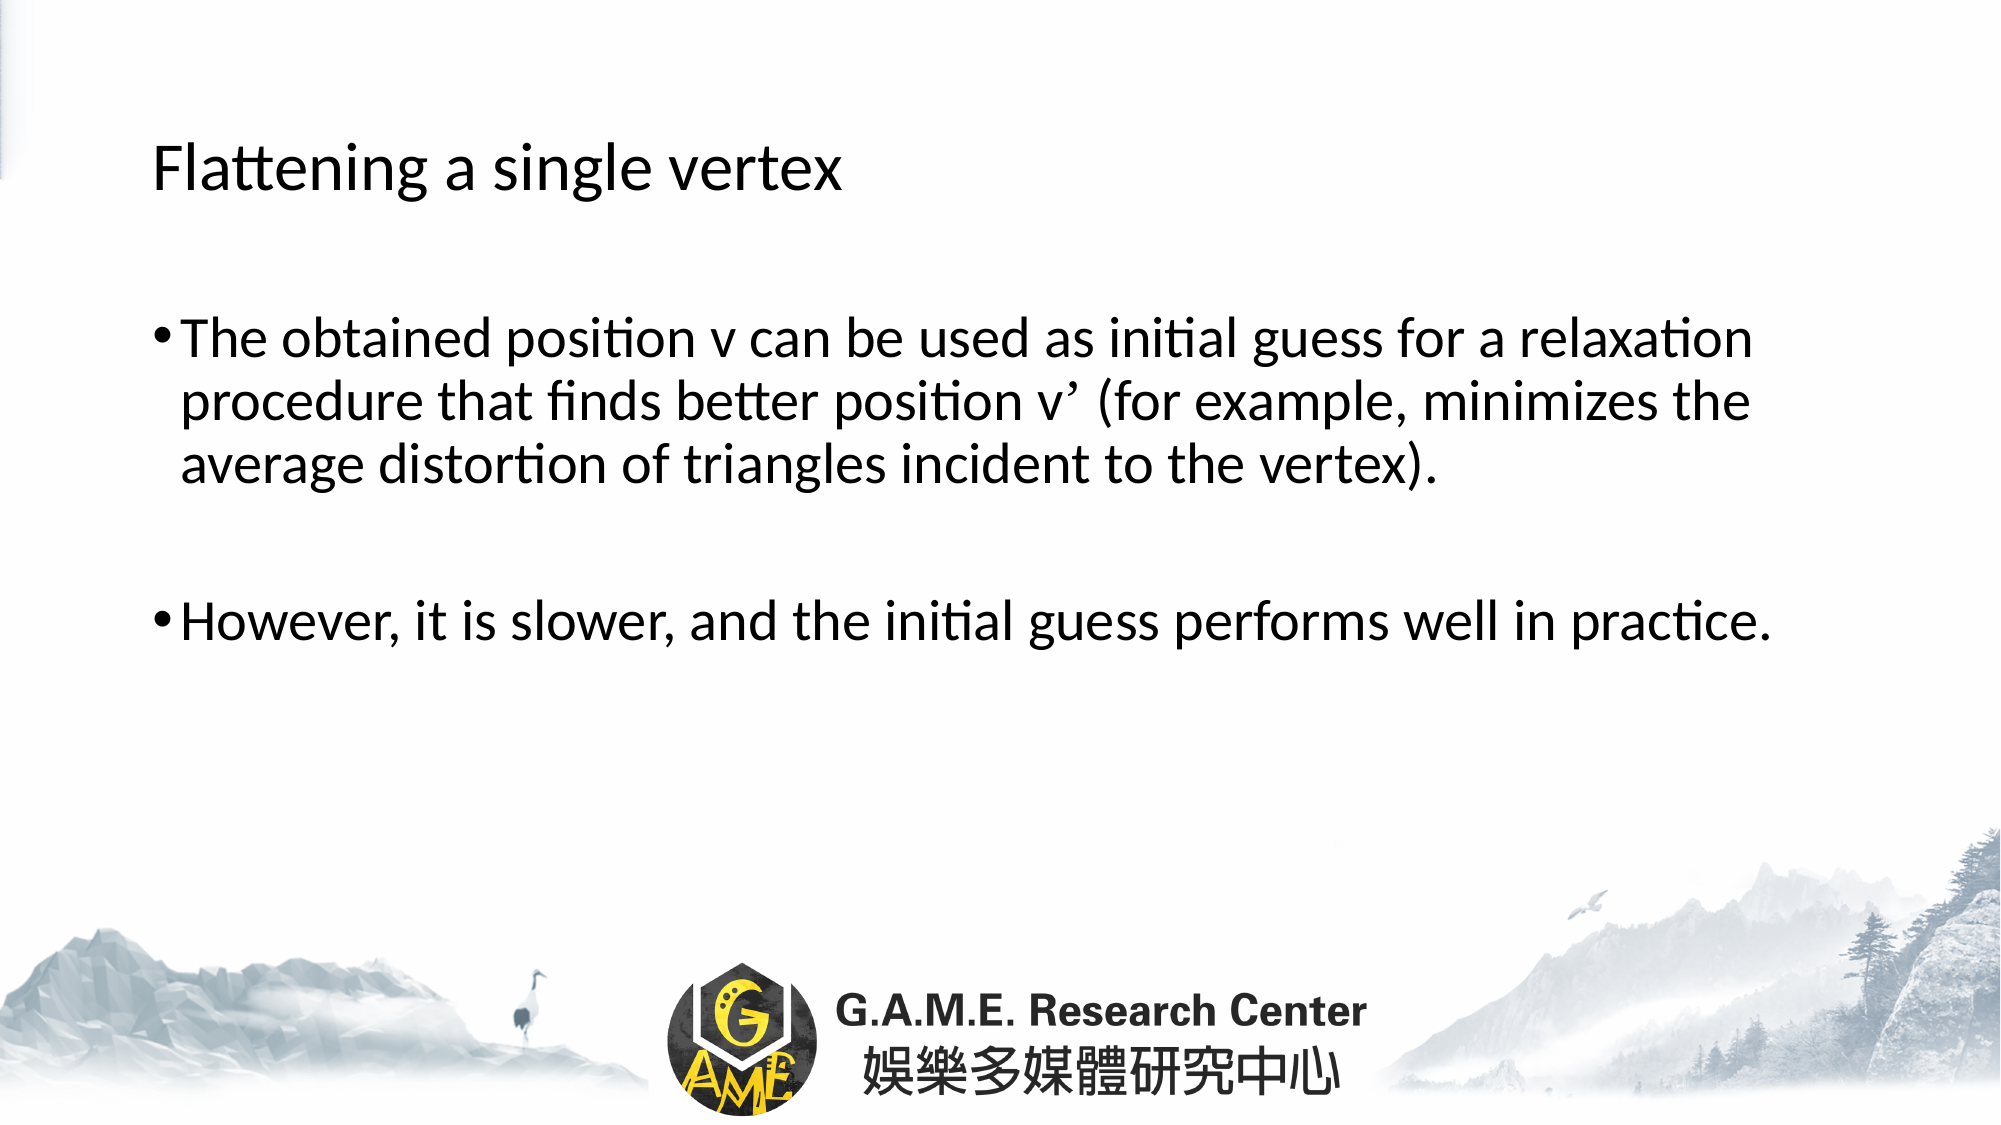

# Flattening a single vertex
The obtained position v can be used as initial guess for a relaxation procedure that finds better position v’ (for example, minimizes the average distortion of triangles incident to the vertex).

However, it is slower, and the initial guess performs well in practice.